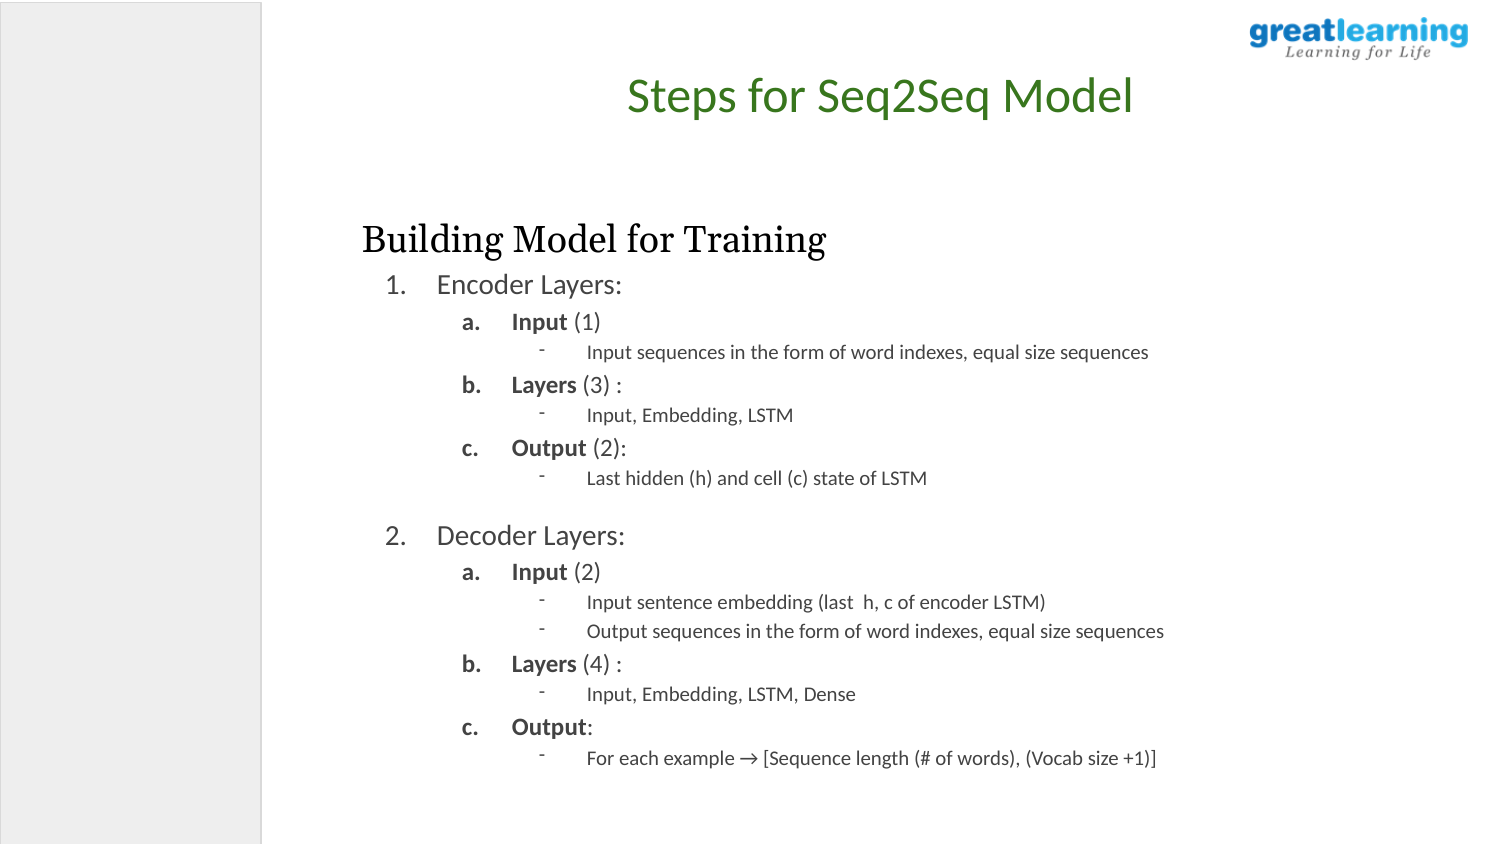

Steps for Seq2Seq Model
Building Model for Training
Encoder Layers:
Input (1)
Input sequences in the form of word indexes, equal size sequences
Layers (3) :
Input, Embedding, LSTM
Output (2):
Last hidden (h) and cell (c) state of LSTM
Decoder Layers:
Input (2)
Input sentence embedding (last  h, c of encoder LSTM)
Output sequences in the form of word indexes, equal size sequences
Layers (4) :
Input, Embedding, LSTM, Dense
Output:
For each example → [Sequence length (# of words), (Vocab size +1)]